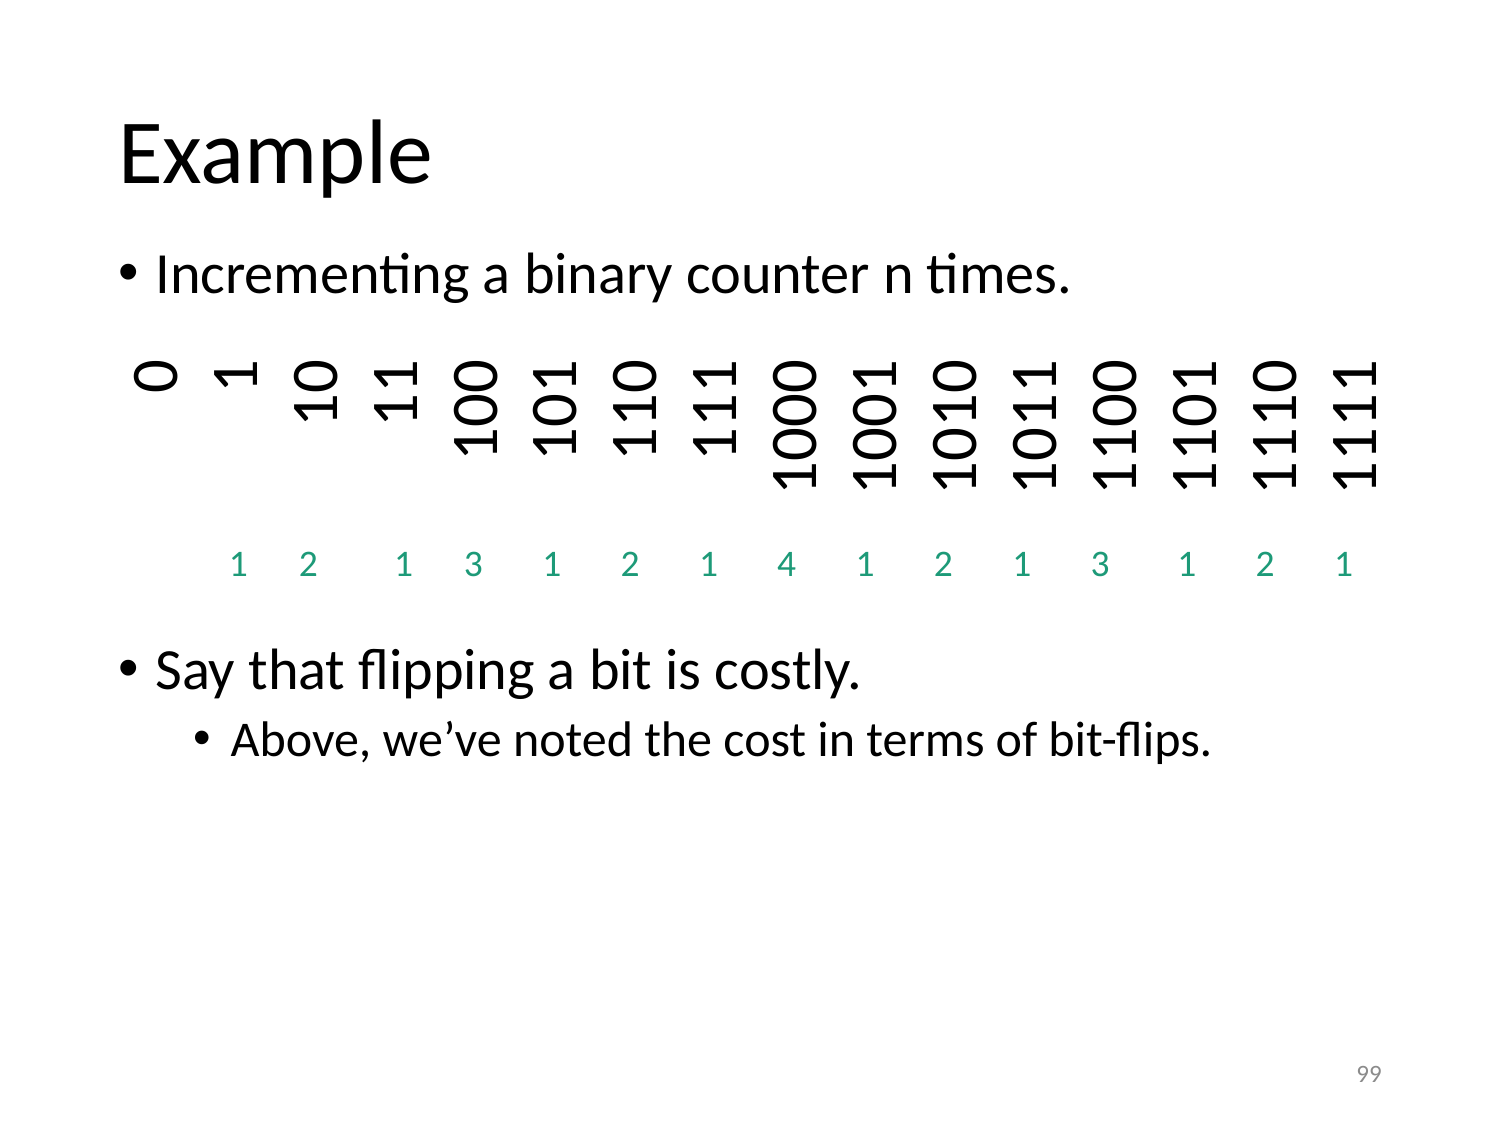

0
1
10
11
100
101
110
111
1000
1001
1010
1011
1100
1101
1110
1111

# Example
Incrementing a binary counter n times.

Say that flipping a bit is costly.
Above, we’ve noted the cost in terms of bit-flips.

                1      2         1      3       1       2       1       4       1       2       1       3        1       2       1
99